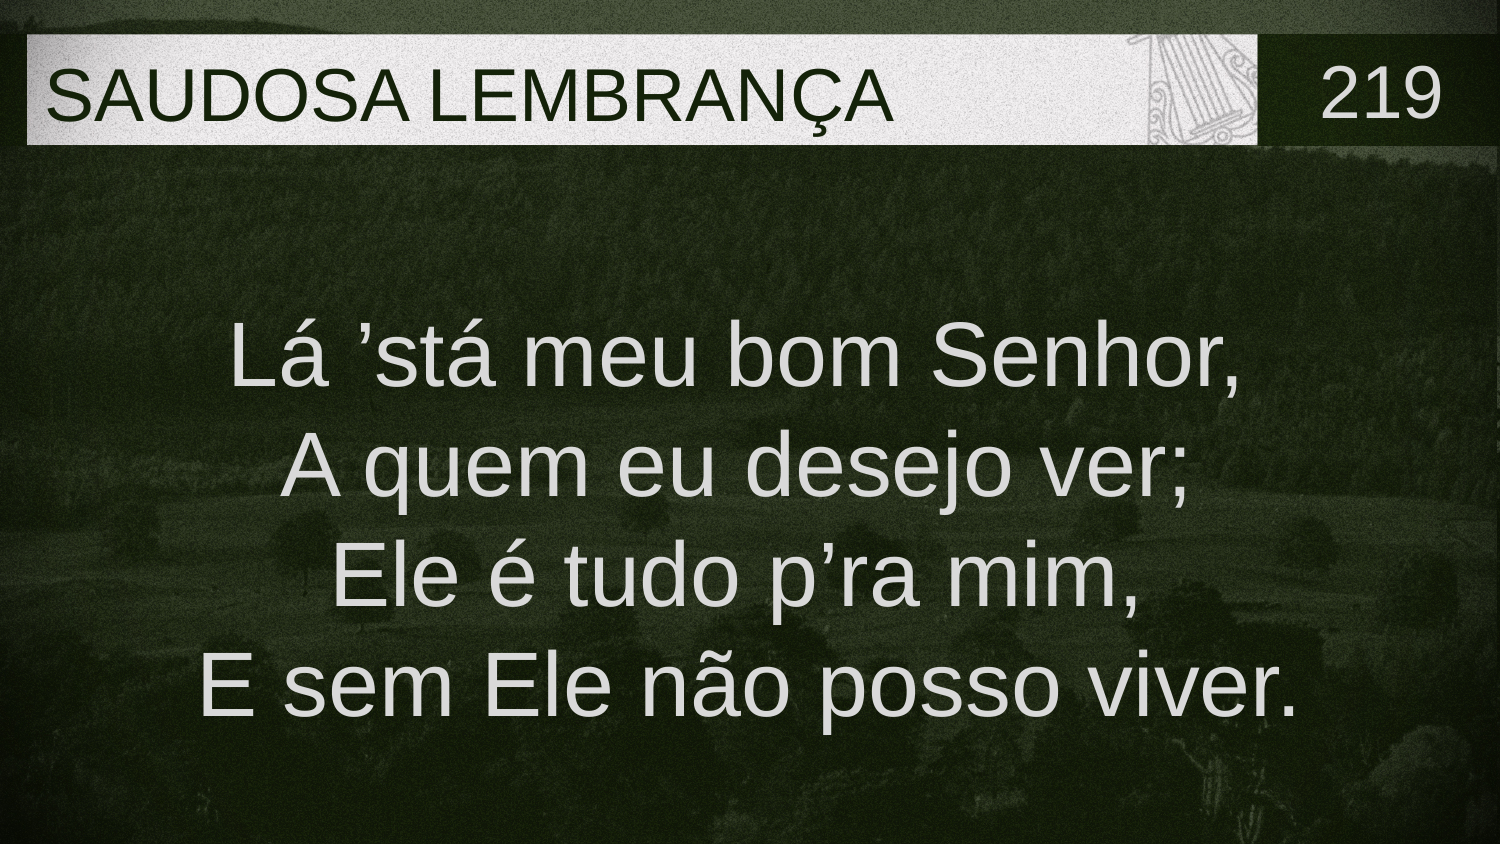

# SAUDOSA LEMBRANÇA
219
Lá ’stá meu bom Senhor,
A quem eu desejo ver;
Ele é tudo p’ra mim,
E sem Ele não posso viver.